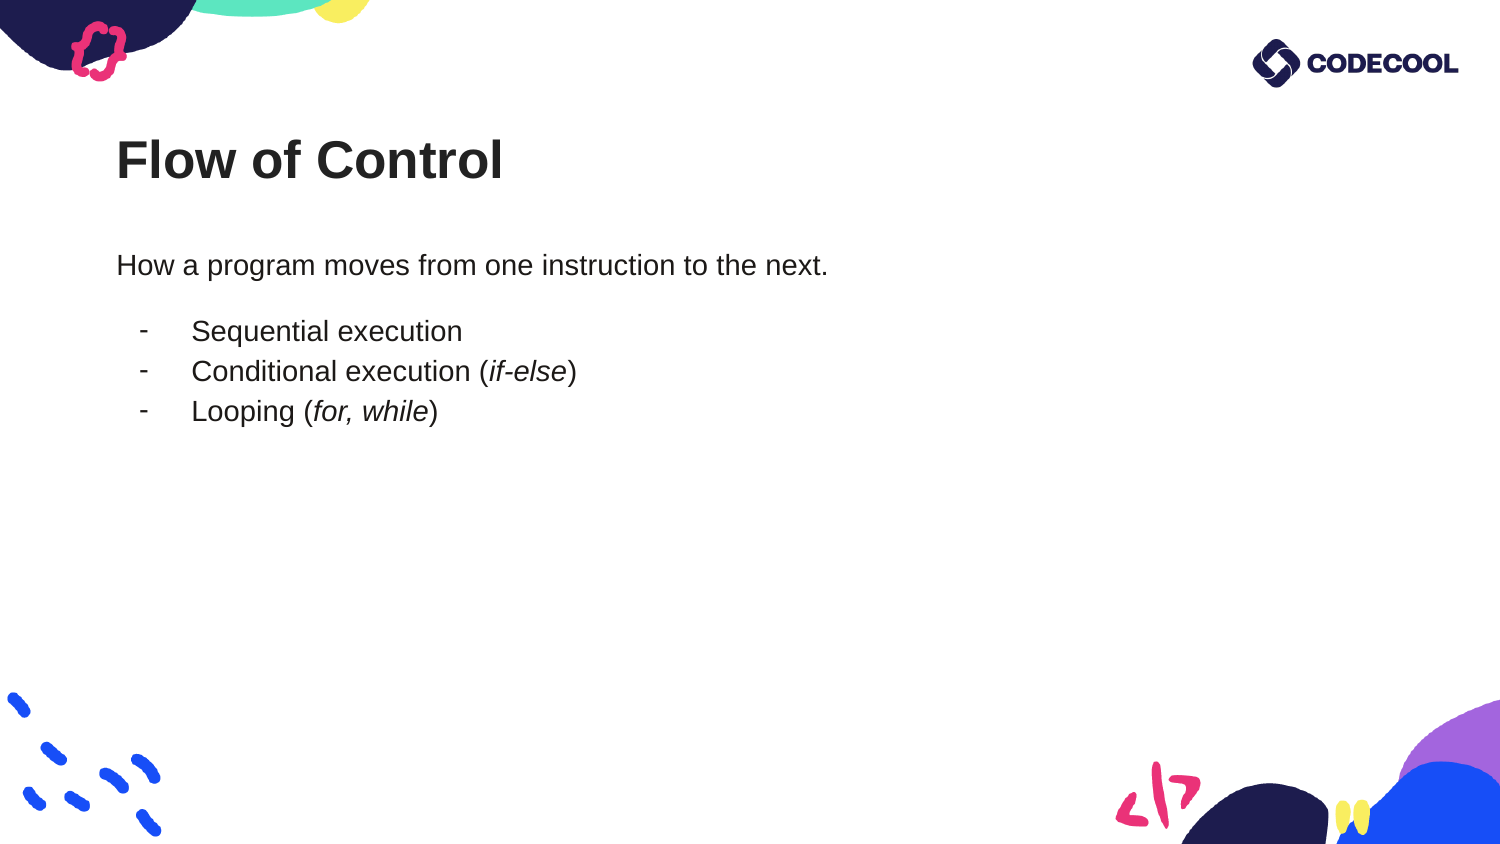

# Flow of Control
How a program moves from one instruction to the next.
Sequential execution
Conditional execution (if-else)
Looping (for, while)